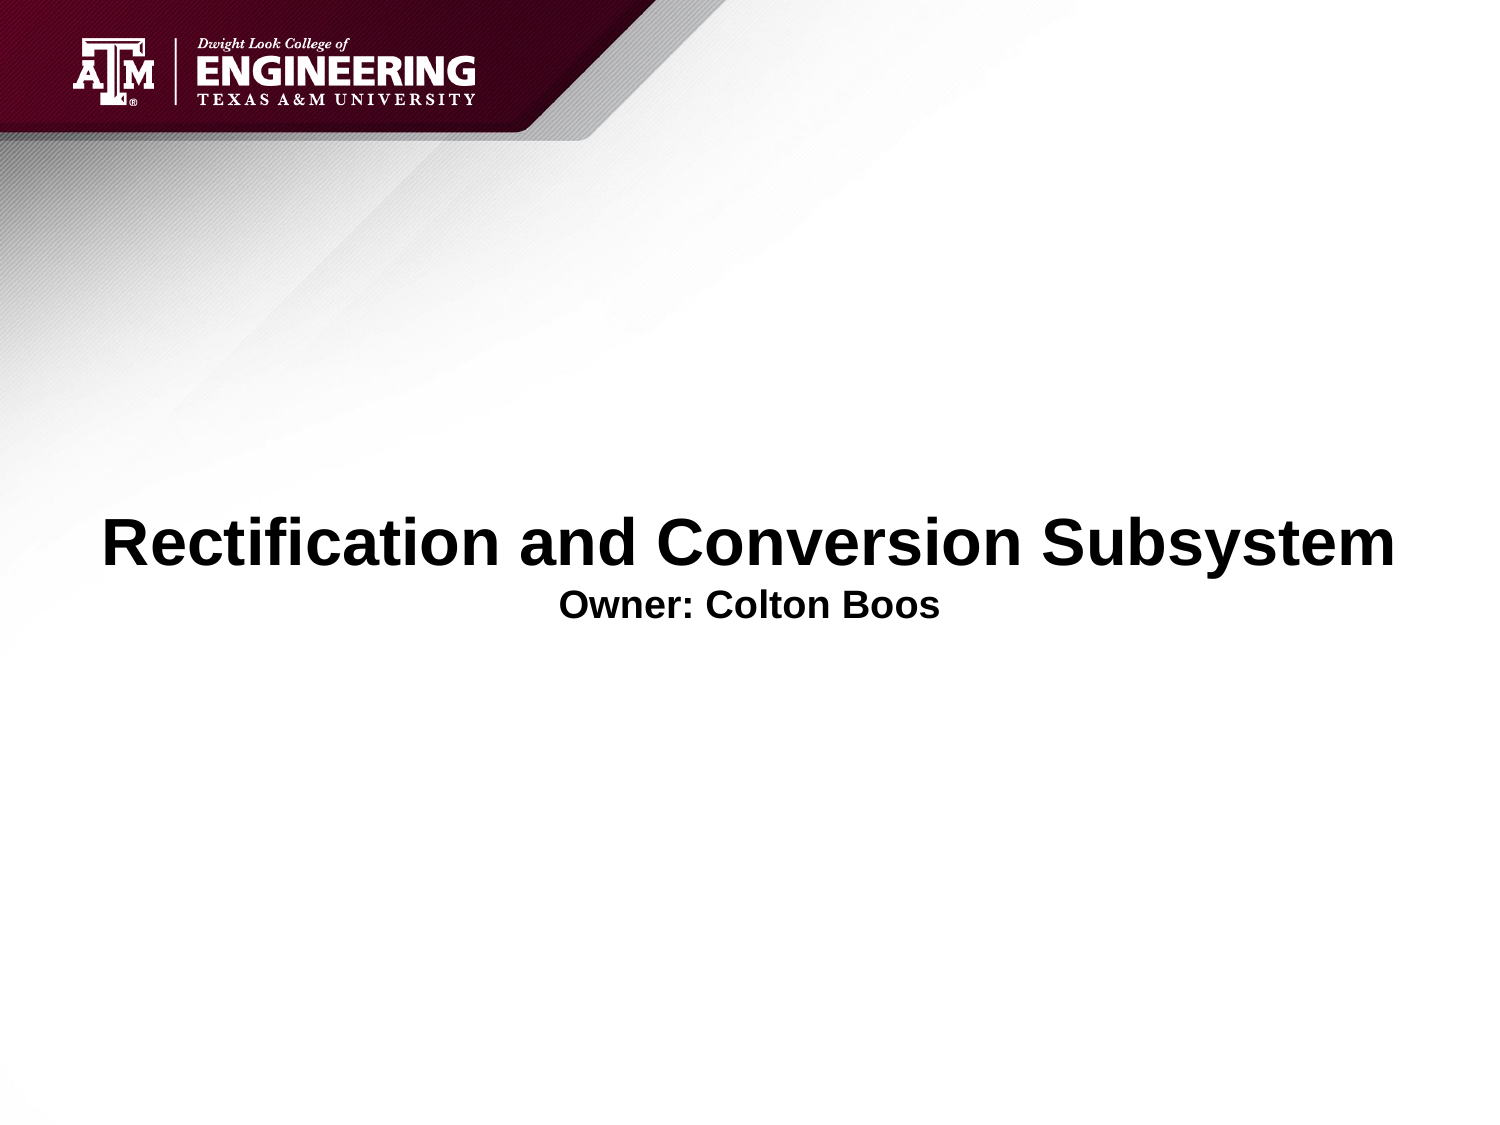

# Rectification and Conversion Subsystem
Owner: Colton Boos